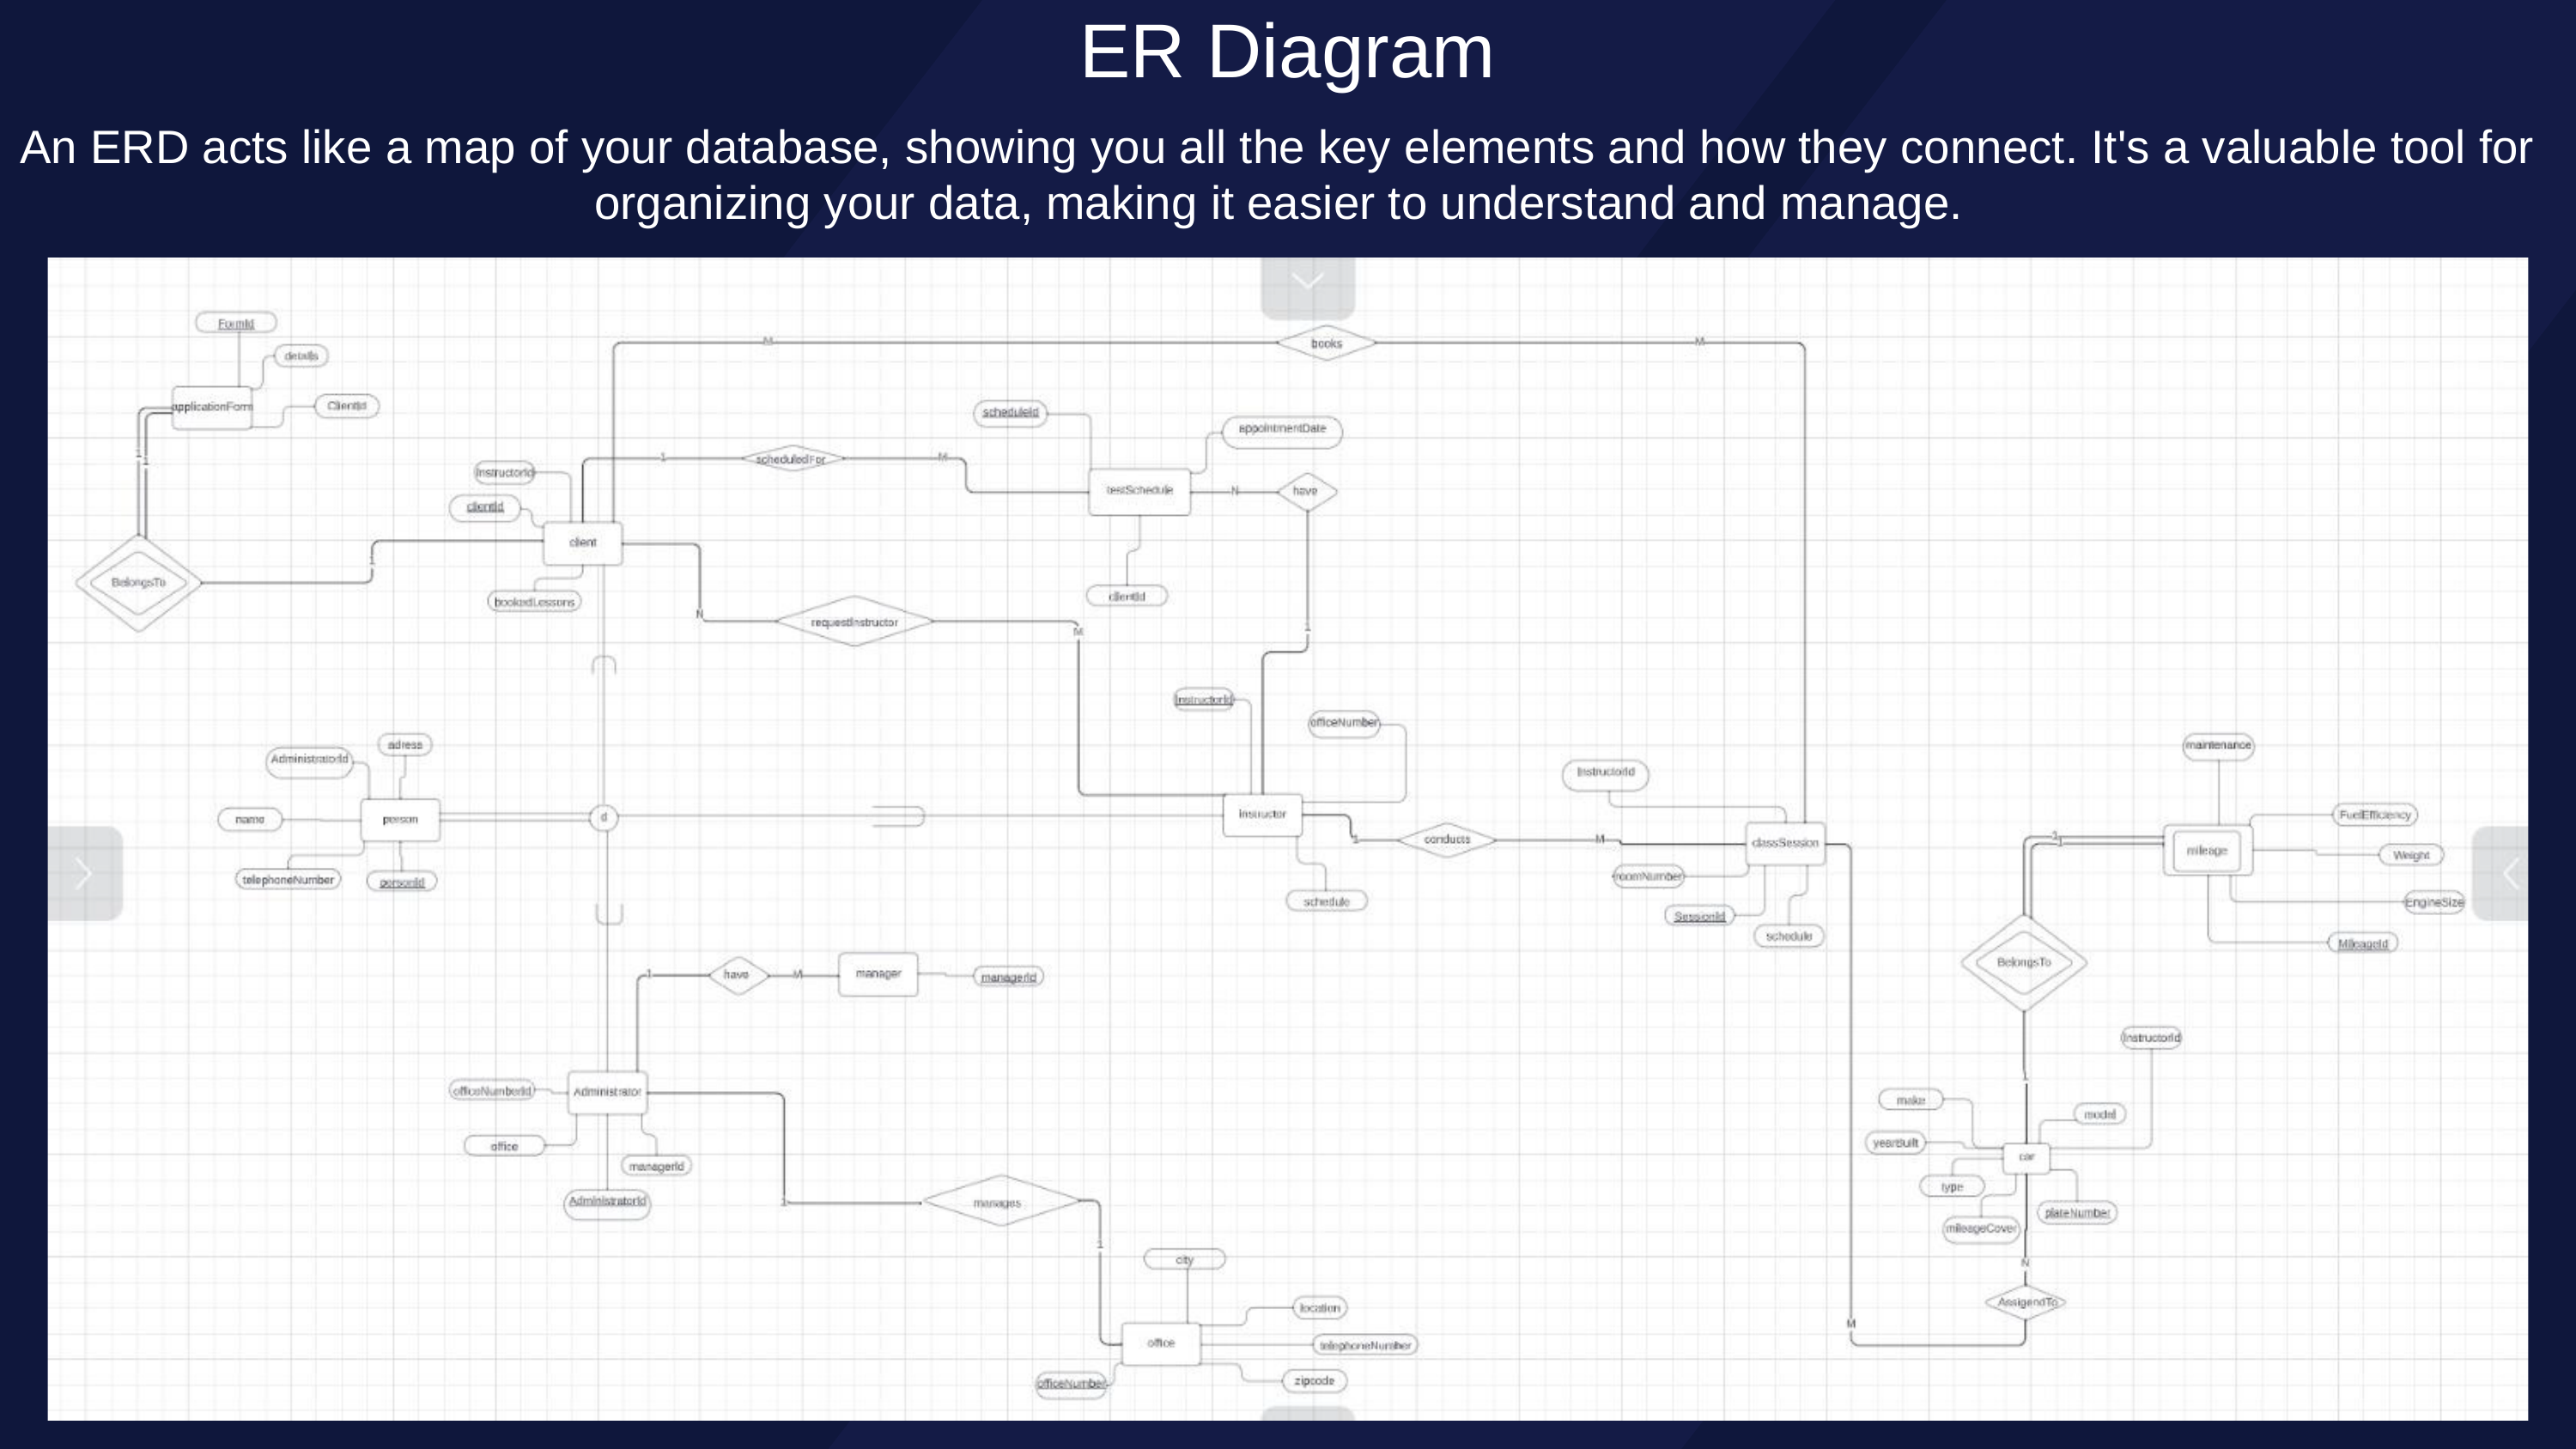

ER Diagram
An ERD acts like a map of your database, showing you all the key elements and how they connect. It's a valuable tool for organizing your data, making it easier to understand and manage.